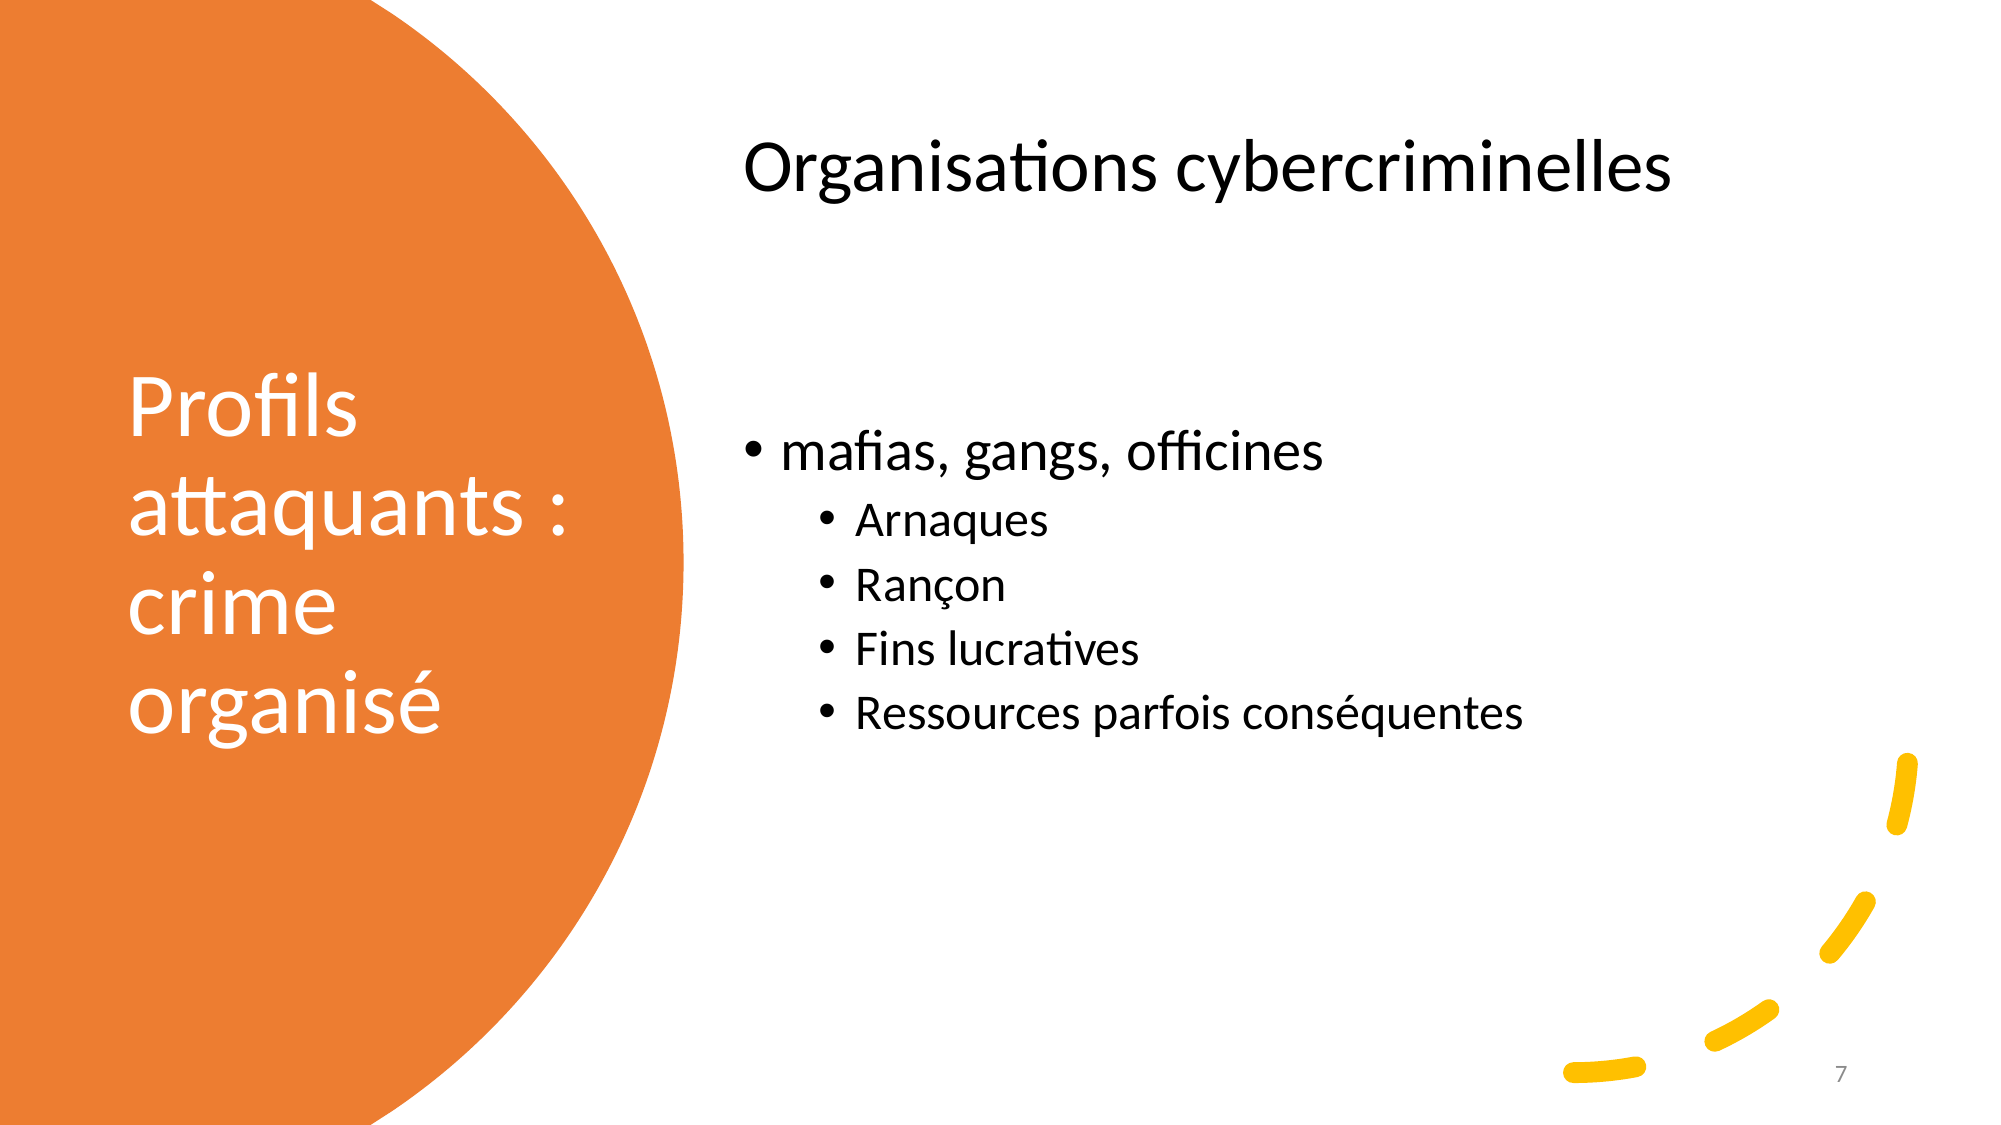

Organisations cybercriminelles
# Profils attaquants : crime organisé
mafias, gangs, officines
Arnaques
Rançon
Fins lucratives
Ressources parfois conséquentes

7